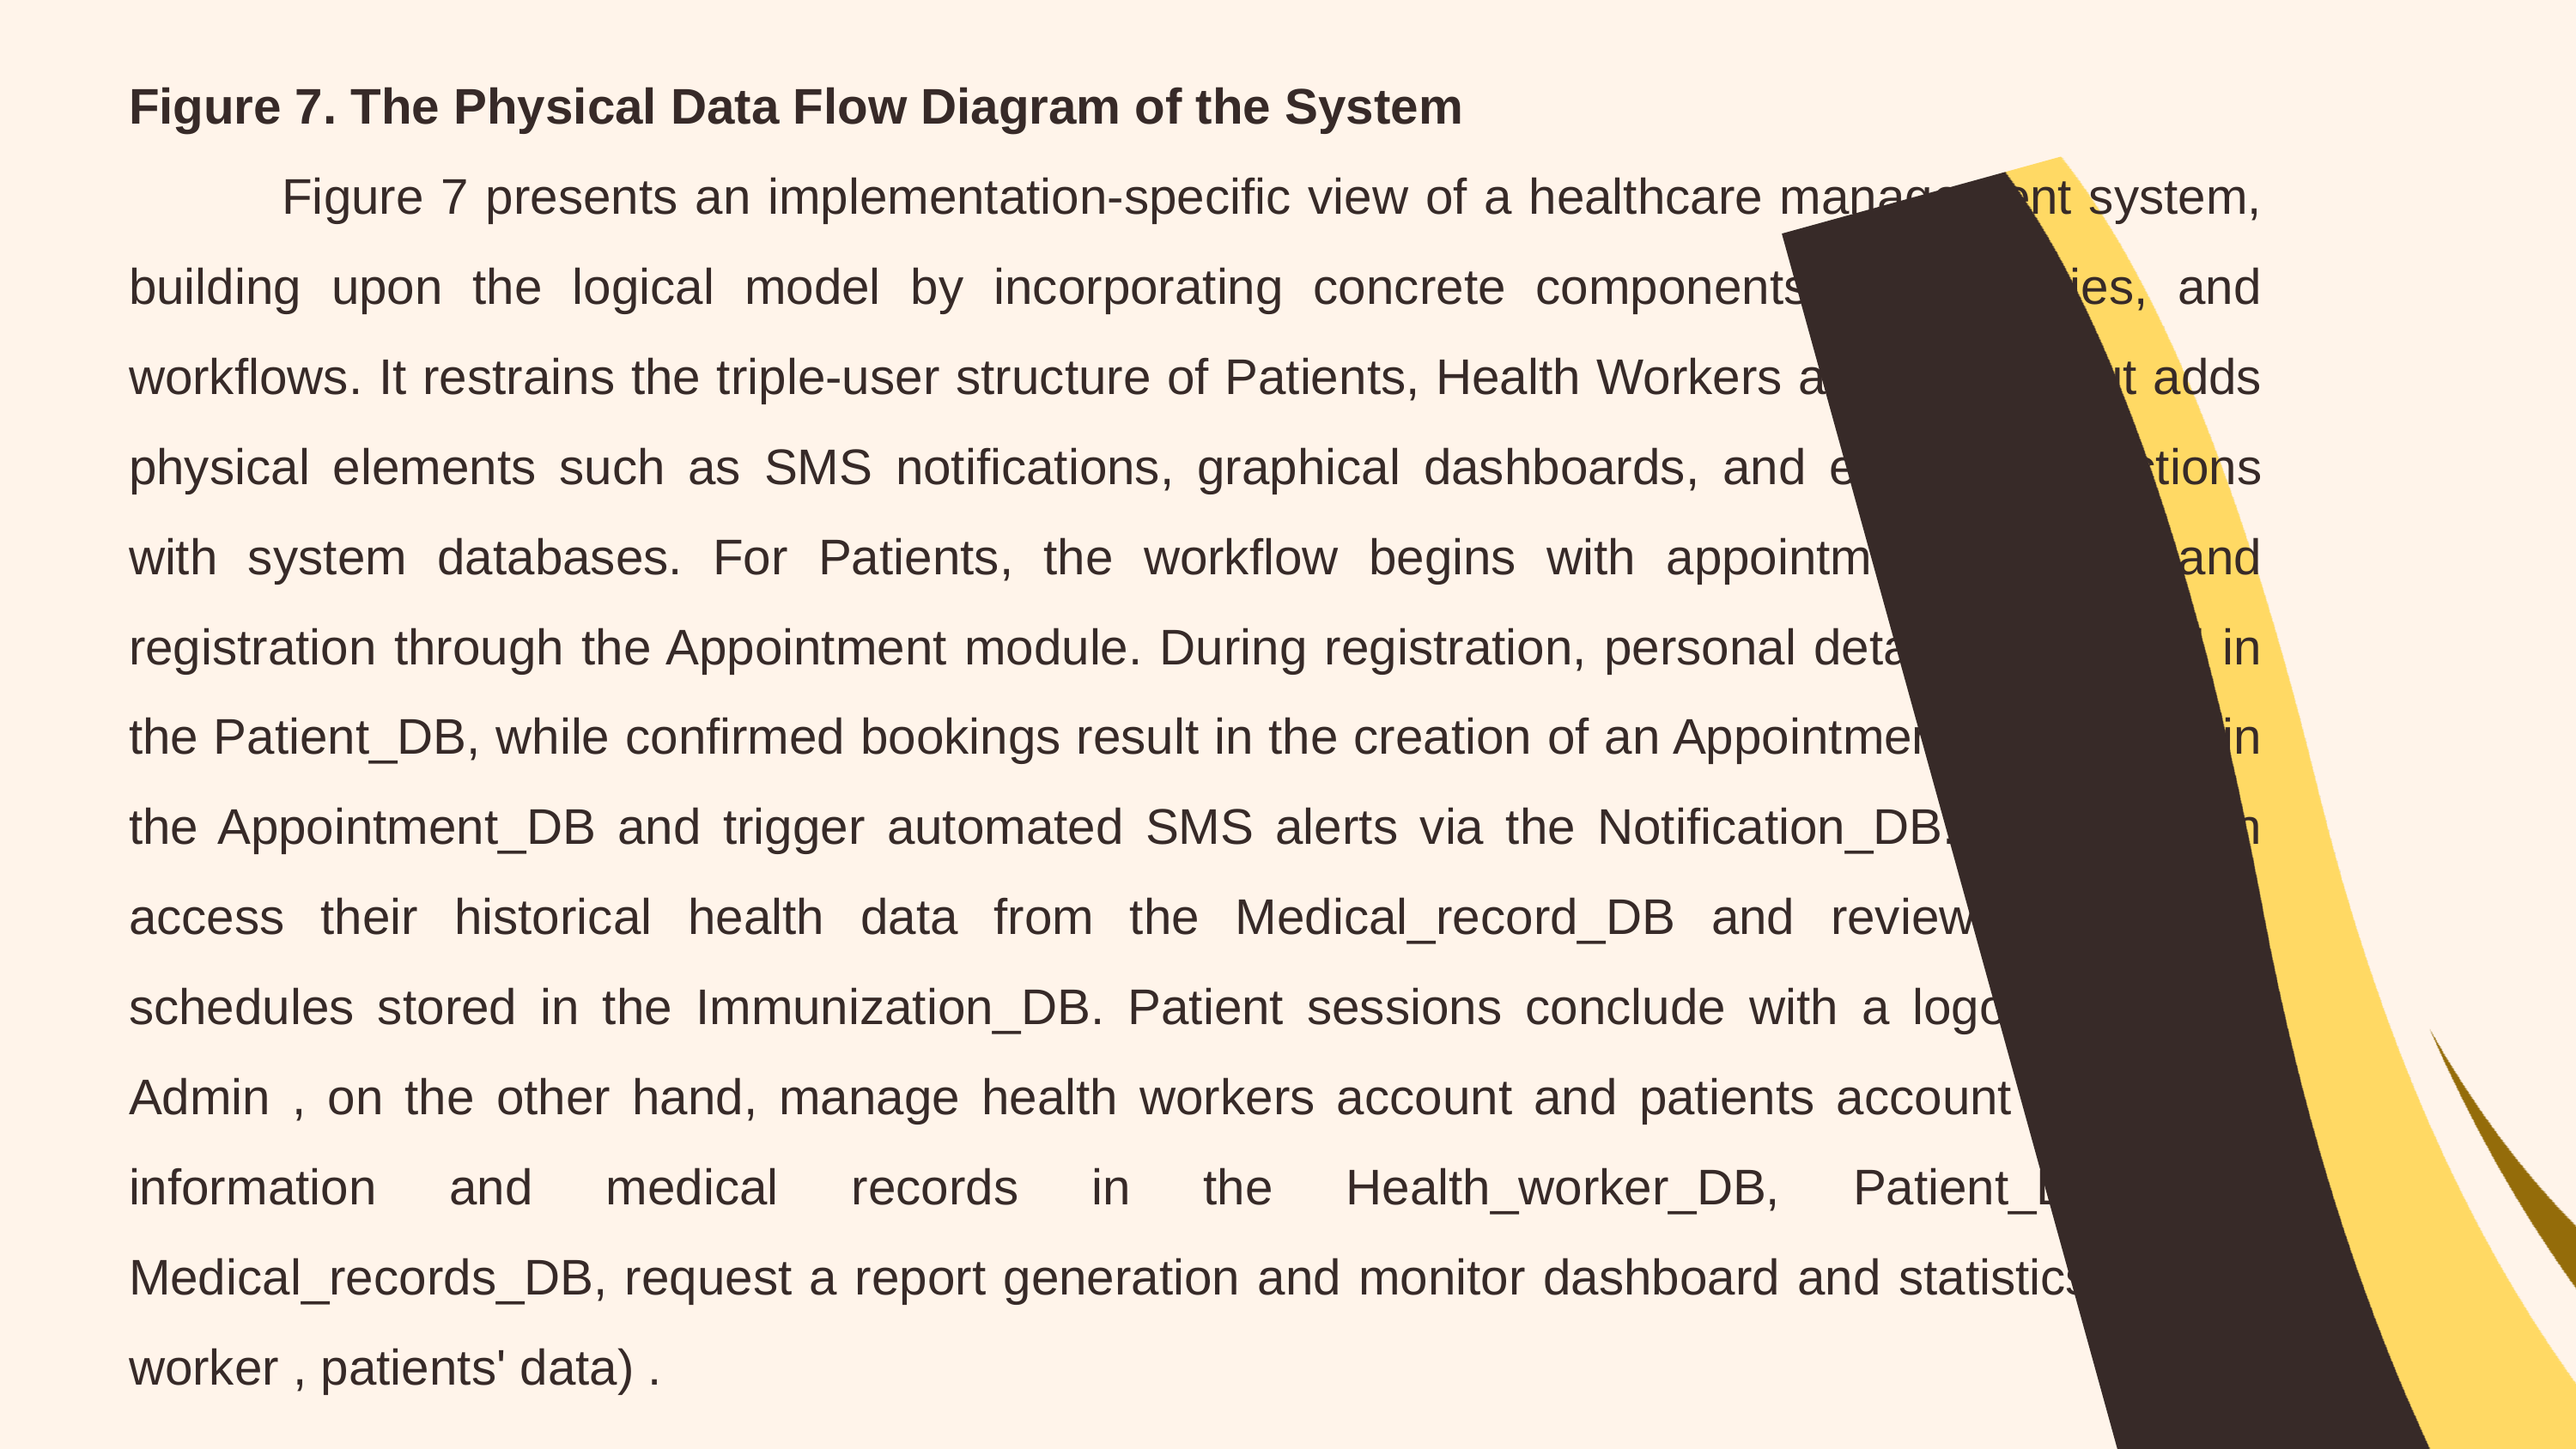

Figure 7. The Physical Data Flow Diagram of the System
         Figure 7 presents an implementation-specific view of a healthcare management system, building upon the logical model by incorporating concrete components, technologies, and workflows. It restrains the triple-user structure of Patients, Health Workers and Admin, but adds physical elements such as SMS notifications, graphical dashboards, and explicit interactions with system databases. For Patients, the workflow begins with appointment booking and registration through the Appointment module. During registration, personal details are stored in the Patient_DB, while confirmed bookings result in the creation of an Appointment Slip stored in the Appointment_DB and trigger automated SMS alerts via the Notification_DB. Patients can access their historical health data from the Medical_record_DB and review vaccination schedules stored in the Immunization_DB. Patient sessions conclude with a logout process. Admin , on the other hand, manage health workers account and patients account , personal information and medical records in the Health_worker_DB, Patient_DB and Medical_records_DB, request a report generation and monitor dashboard and statistics (health worker , patients' data) .